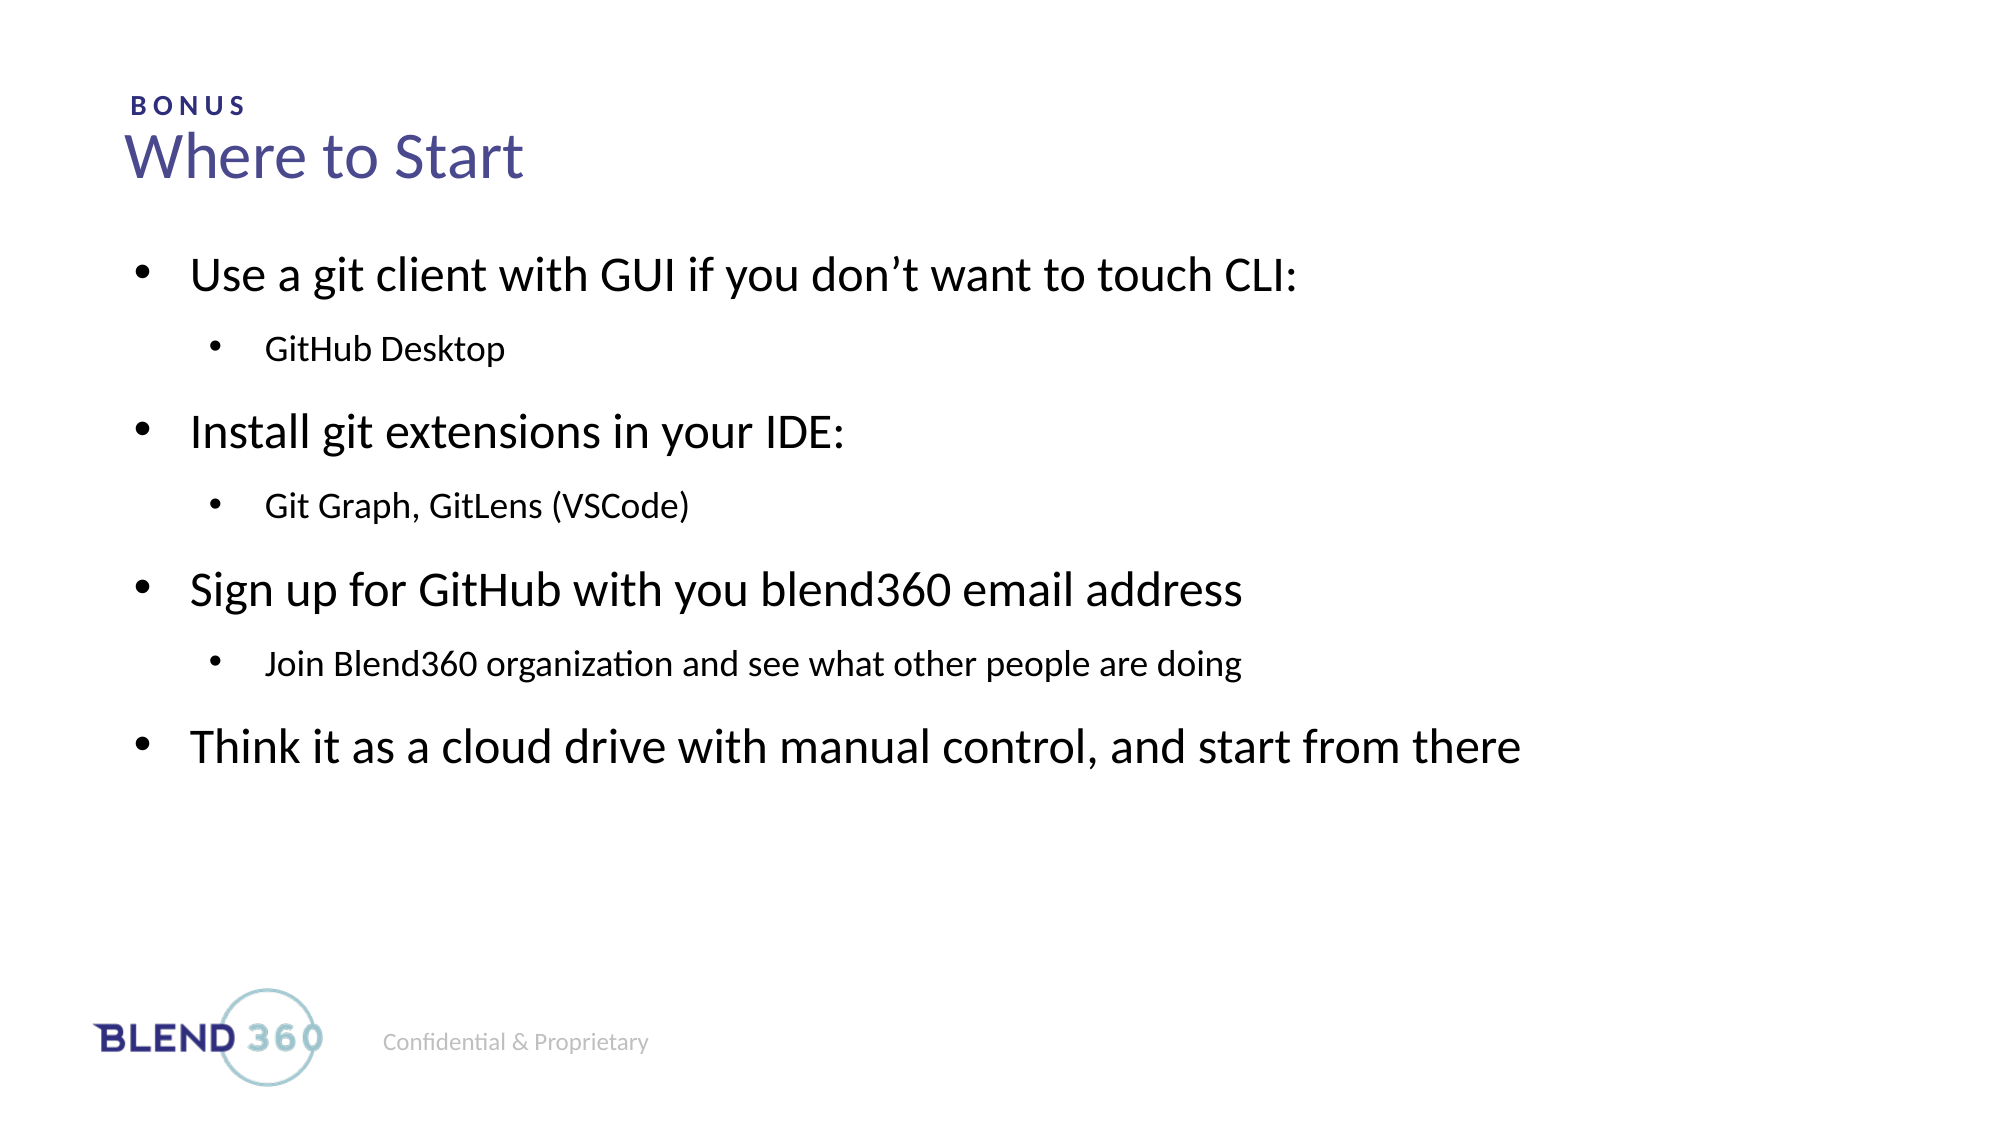

BONUS
Where to Start
Use a git client with GUI if you don’t want to touch CLI:
GitHub Desktop
Install git extensions in your IDE:
Git Graph, GitLens (VSCode)
Sign up for GitHub with you blend360 email address
Join Blend360 organization and see what other people are doing
Think it as a cloud drive with manual control, and start from there